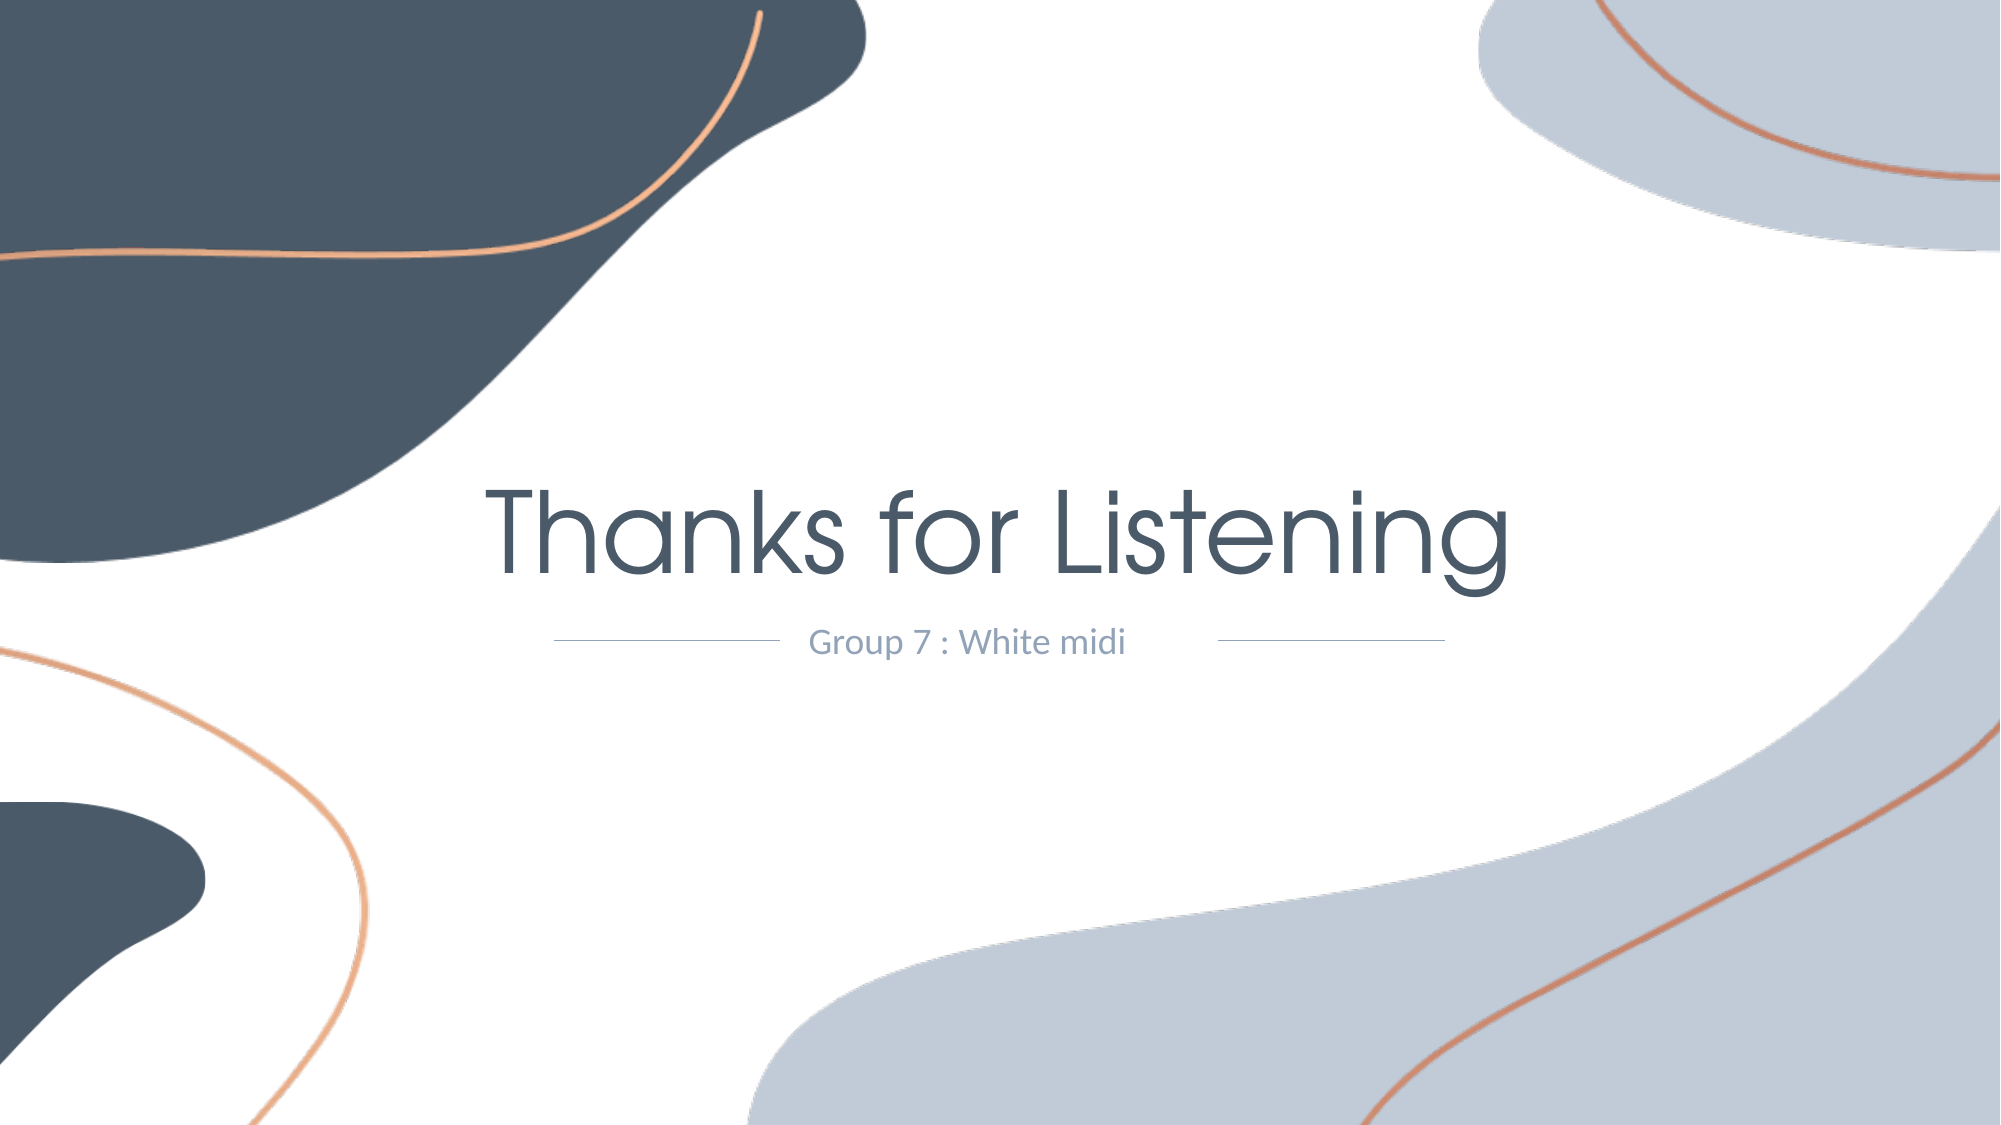

Thanks for Listening
Group 7 : White midi